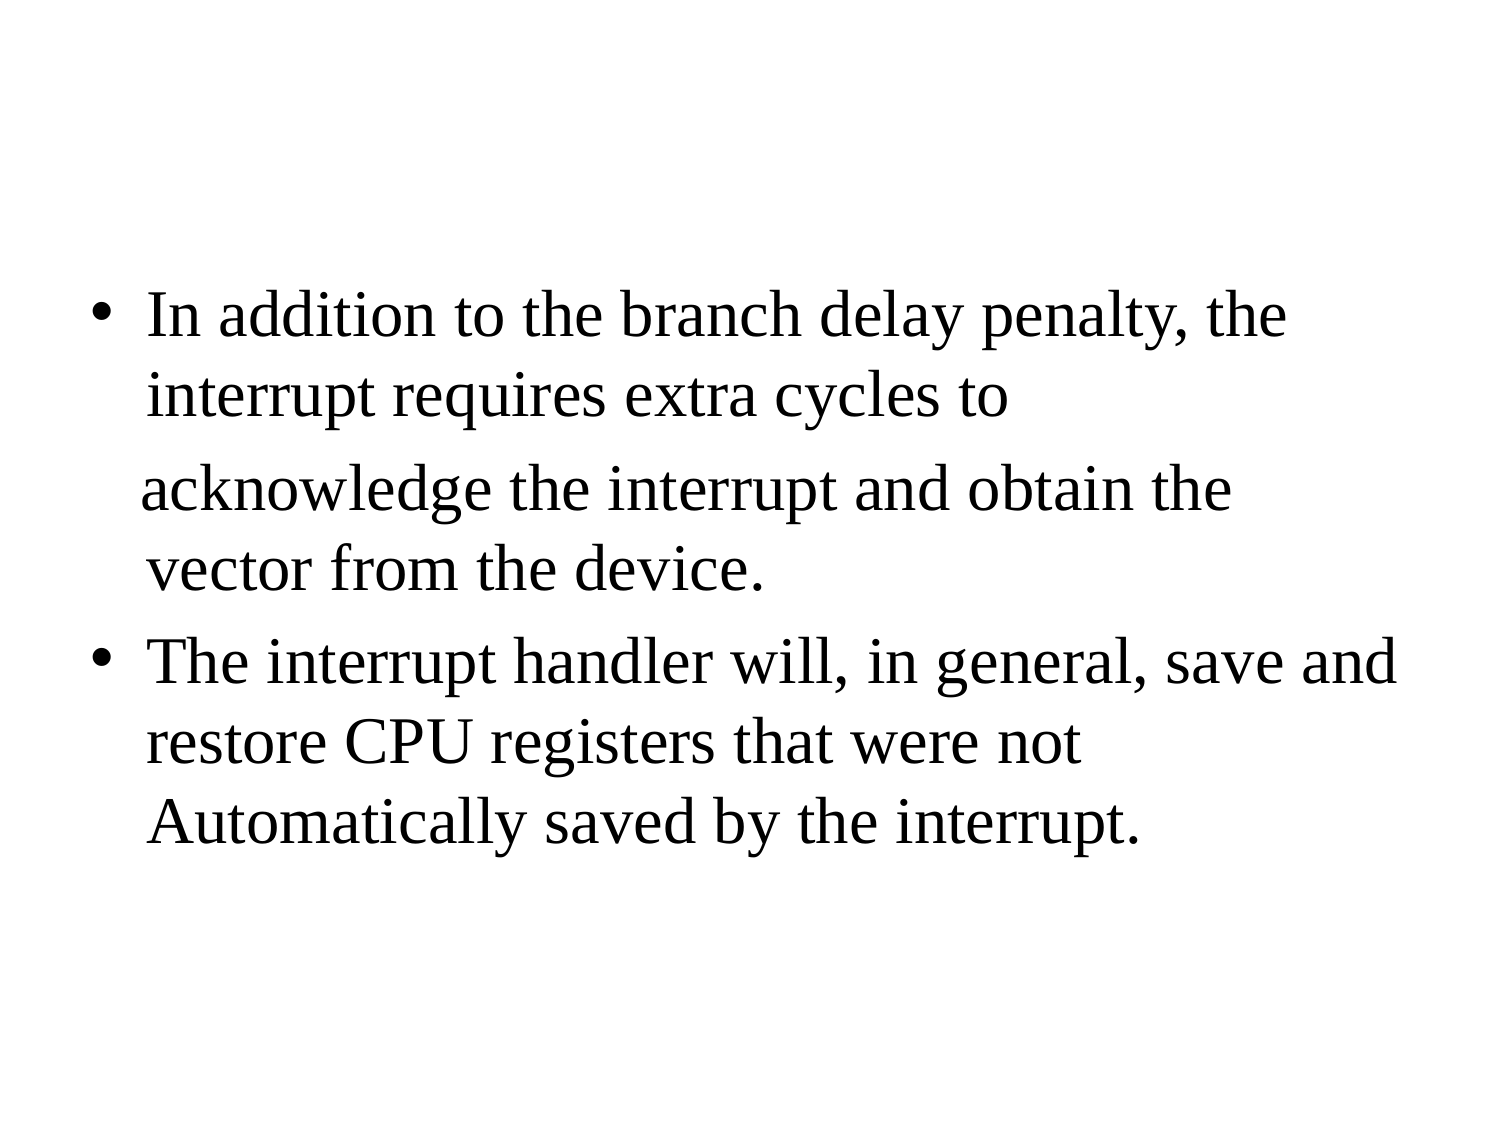

#
In addition to the branch delay penalty, the interrupt requires extra cycles to
   acknowledge the interrupt and obtain the vector from the device.
The interrupt handler will, in general, save and restore CPU registers that were not Automatically saved by the interrupt.